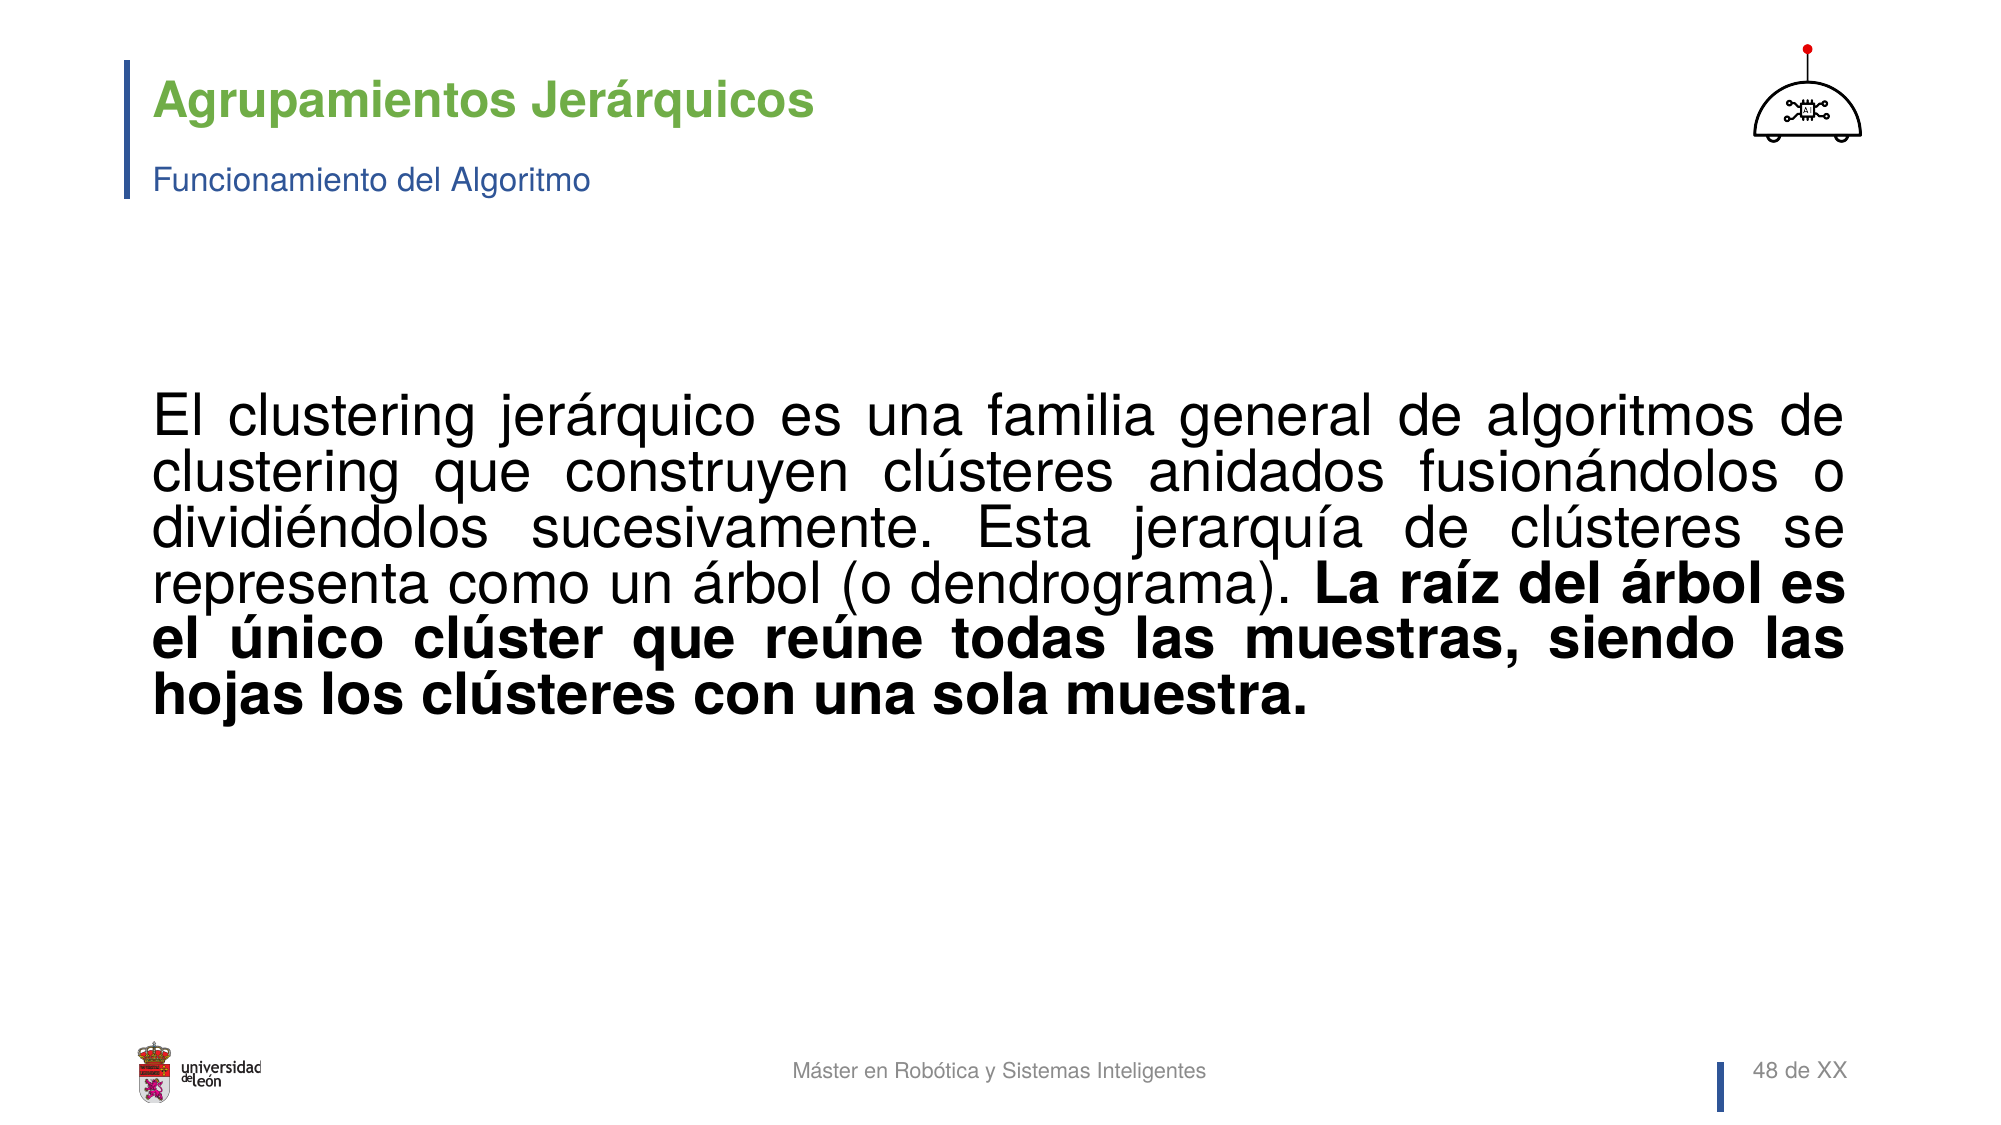

# Agrupamientos Jerárquicos
Funcionamiento del Algoritmo

El clustering jerárquico es una familia general de algoritmos de clustering que construyen clústeres anidados fusionándolos o dividiéndolos sucesivamente. Esta jerarquía de clústeres se representa como un árbol (o dendrograma). La raíz del árbol es el único clúster que reúne todas las muestras, siendo las hojas los clústeres con una sola muestra.

Máster en Robótica y Sistemas Inteligentes
48 de XX